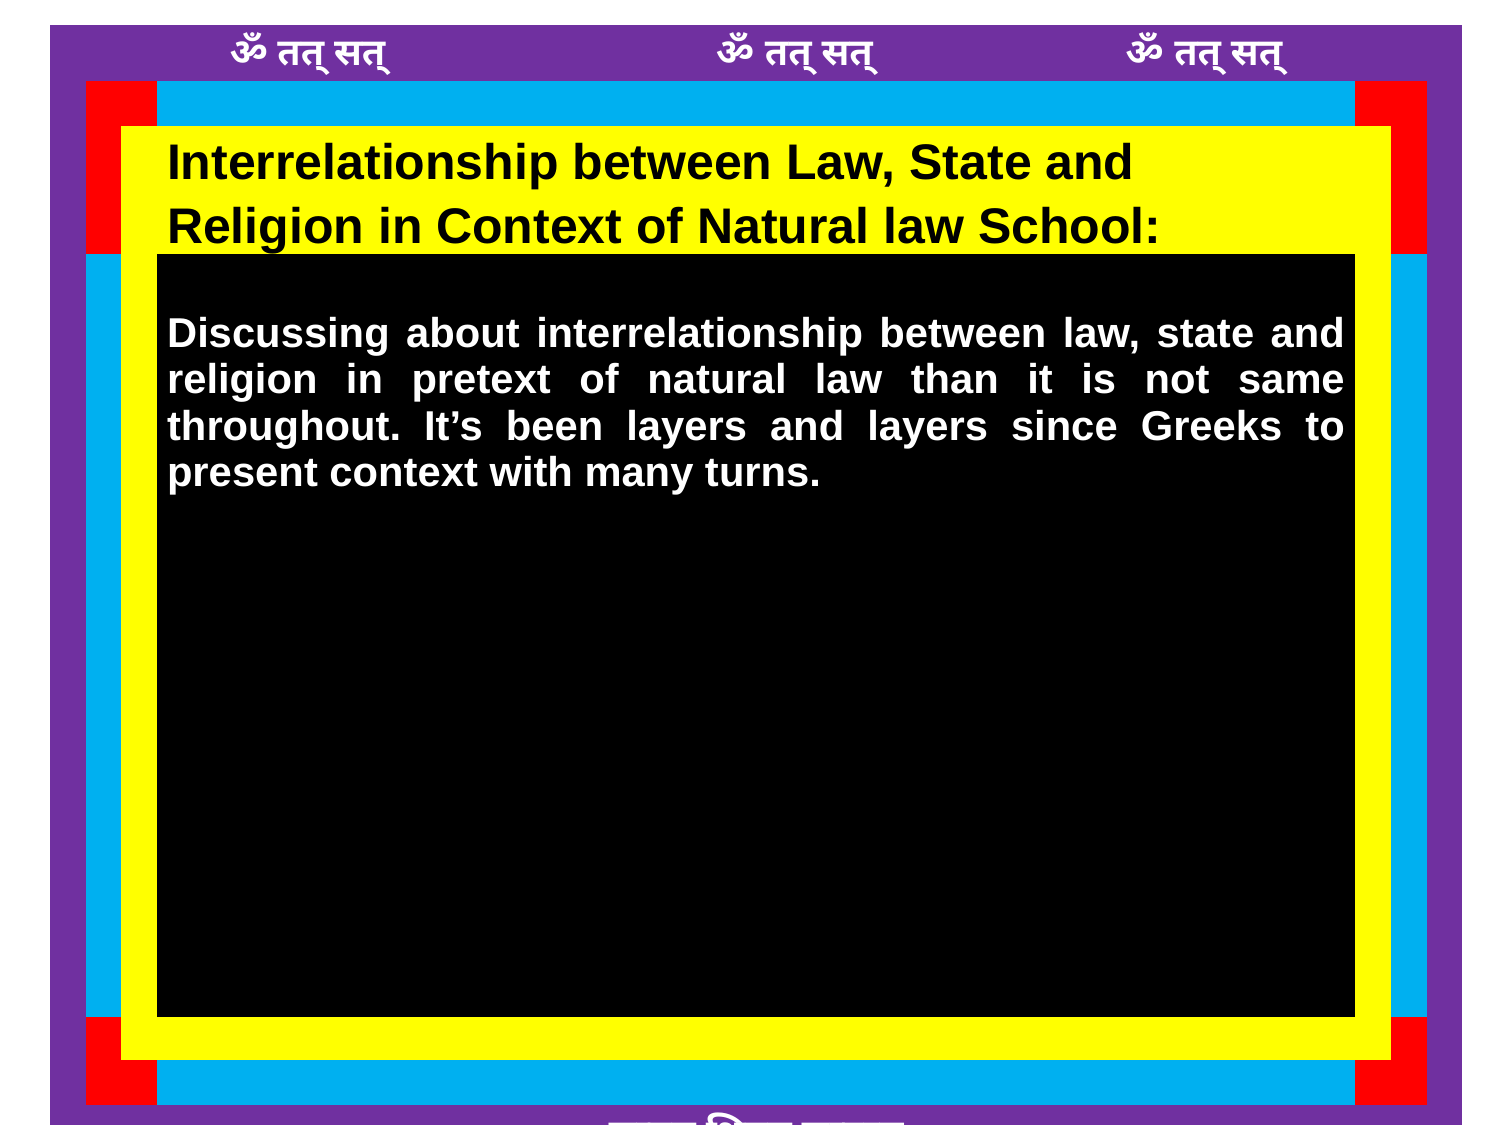

|  |  |  | ॐ तत् सत् ॐ तत् सत् ॐ तत् सत् |  |  |  |
| --- | --- | --- | --- | --- | --- | --- |
|  |  |  |  |  |  |  |
|  |  |  | Interrelationship between Law, State and Religion in Context of Natural law School: |  |  |  |
|  |  |  | Discussing about interrelationship between law, state and religion in pretext of natural law than it is not same throughout. It’s been layers and layers since Greeks to present context with many turns. |  |  |  |
|  |  |  |  |  |  |  |
|  |  |  |  |  |  |  |
|  |  |  | सत्यम् शिवम् सुन्दरम् |  |  |  |
11